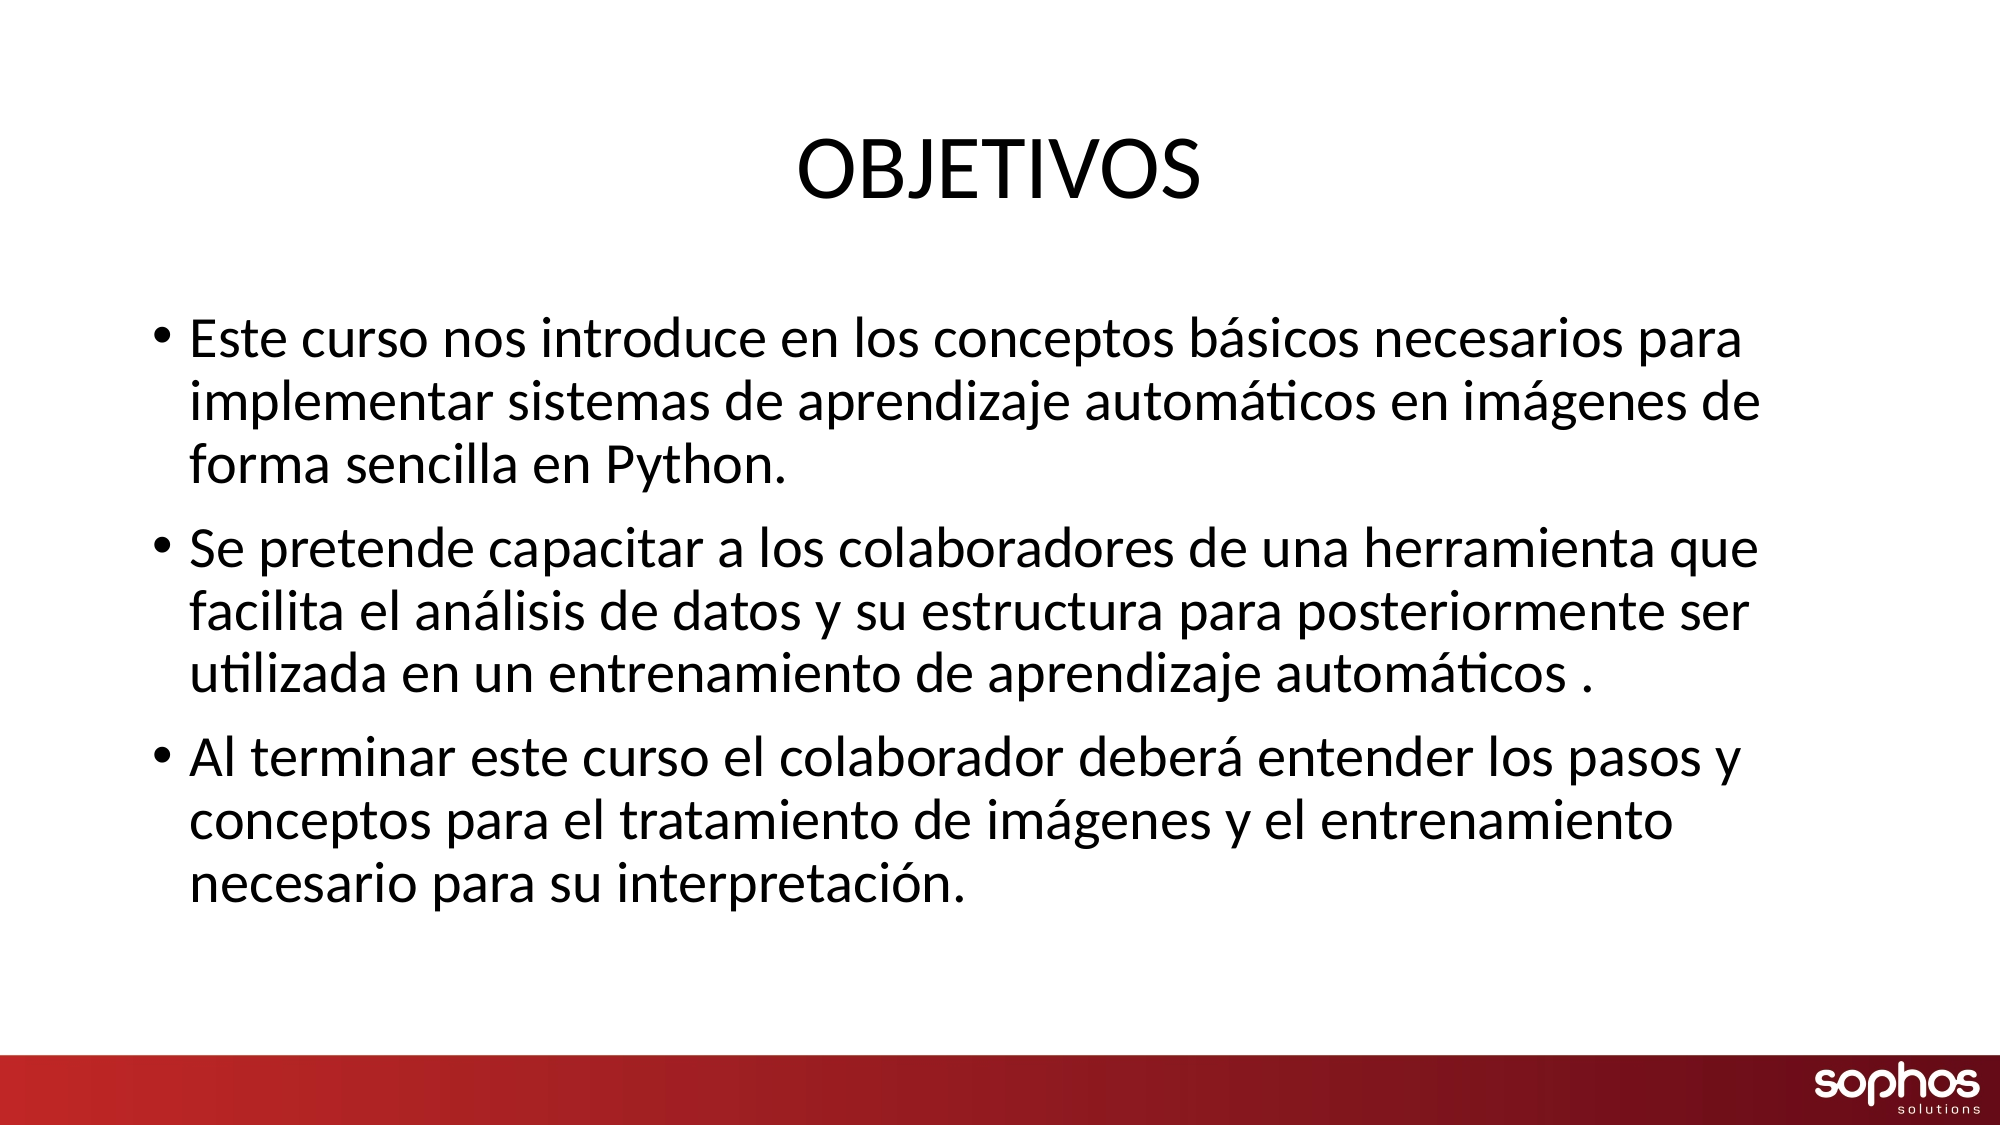

# OBJETIVOS
Este curso nos introduce en los conceptos básicos necesarios para implementar sistemas de aprendizaje automáticos en imágenes de forma sencilla en Python.
Se pretende capacitar a los colaboradores de una herramienta que facilita el análisis de datos y su estructura para posteriormente ser utilizada en un entrenamiento de aprendizaje automáticos .
Al terminar este curso el colaborador deberá entender los pasos y conceptos para el tratamiento de imágenes y el entrenamiento necesario para su interpretación.